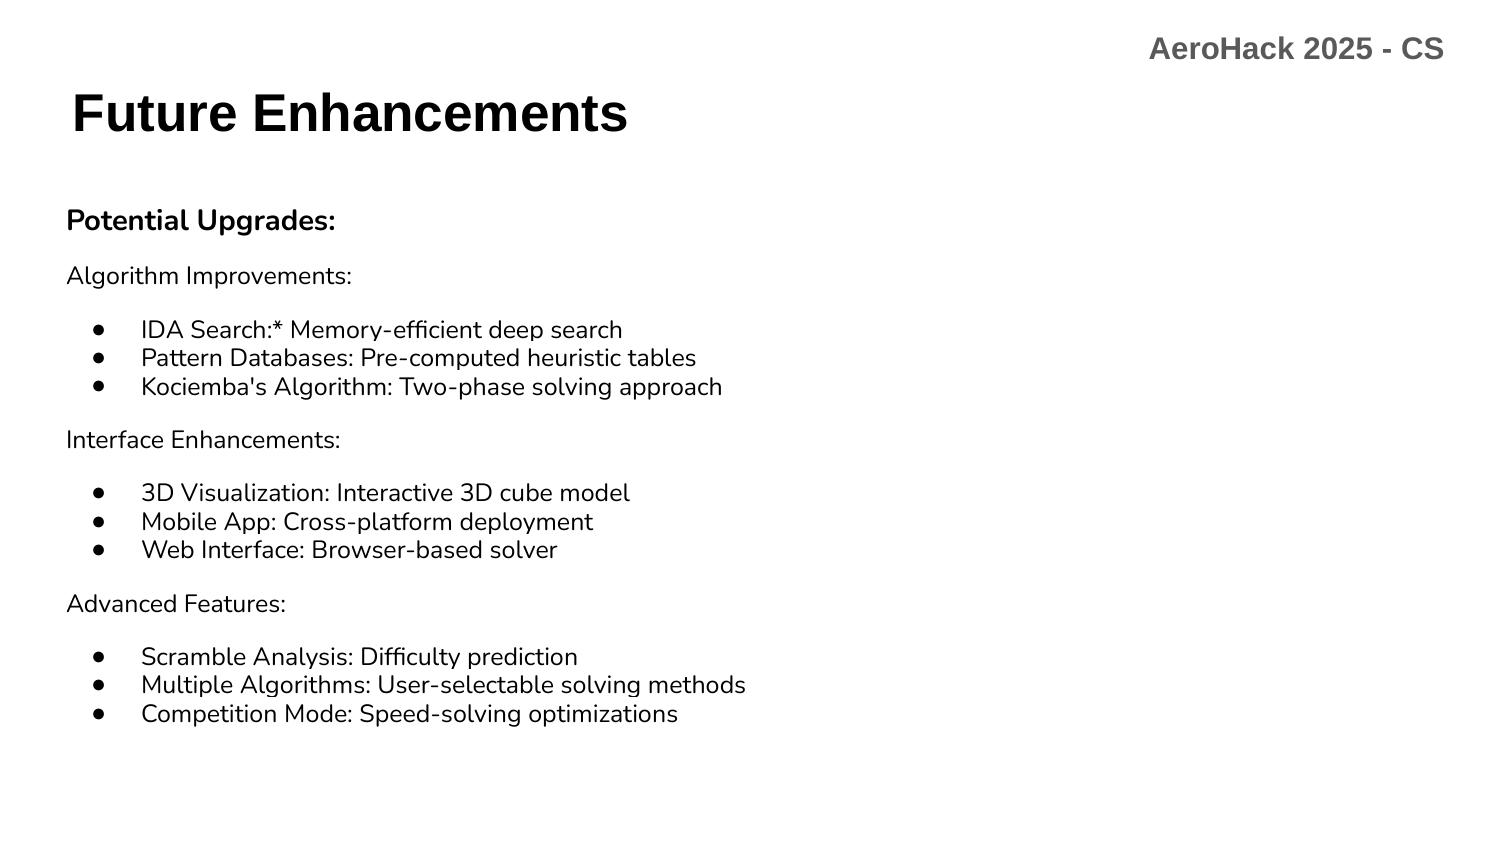

# Future Enhancements
Potential Upgrades:
Algorithm Improvements:
IDA Search:* Memory-efficient deep search
Pattern Databases: Pre-computed heuristic tables
Kociemba's Algorithm: Two-phase solving approach
Interface Enhancements:
3D Visualization: Interactive 3D cube model
Mobile App: Cross-platform deployment
Web Interface: Browser-based solver
Advanced Features:
Scramble Analysis: Difficulty prediction
Multiple Algorithms: User-selectable solving methods
Competition Mode: Speed-solving optimizations